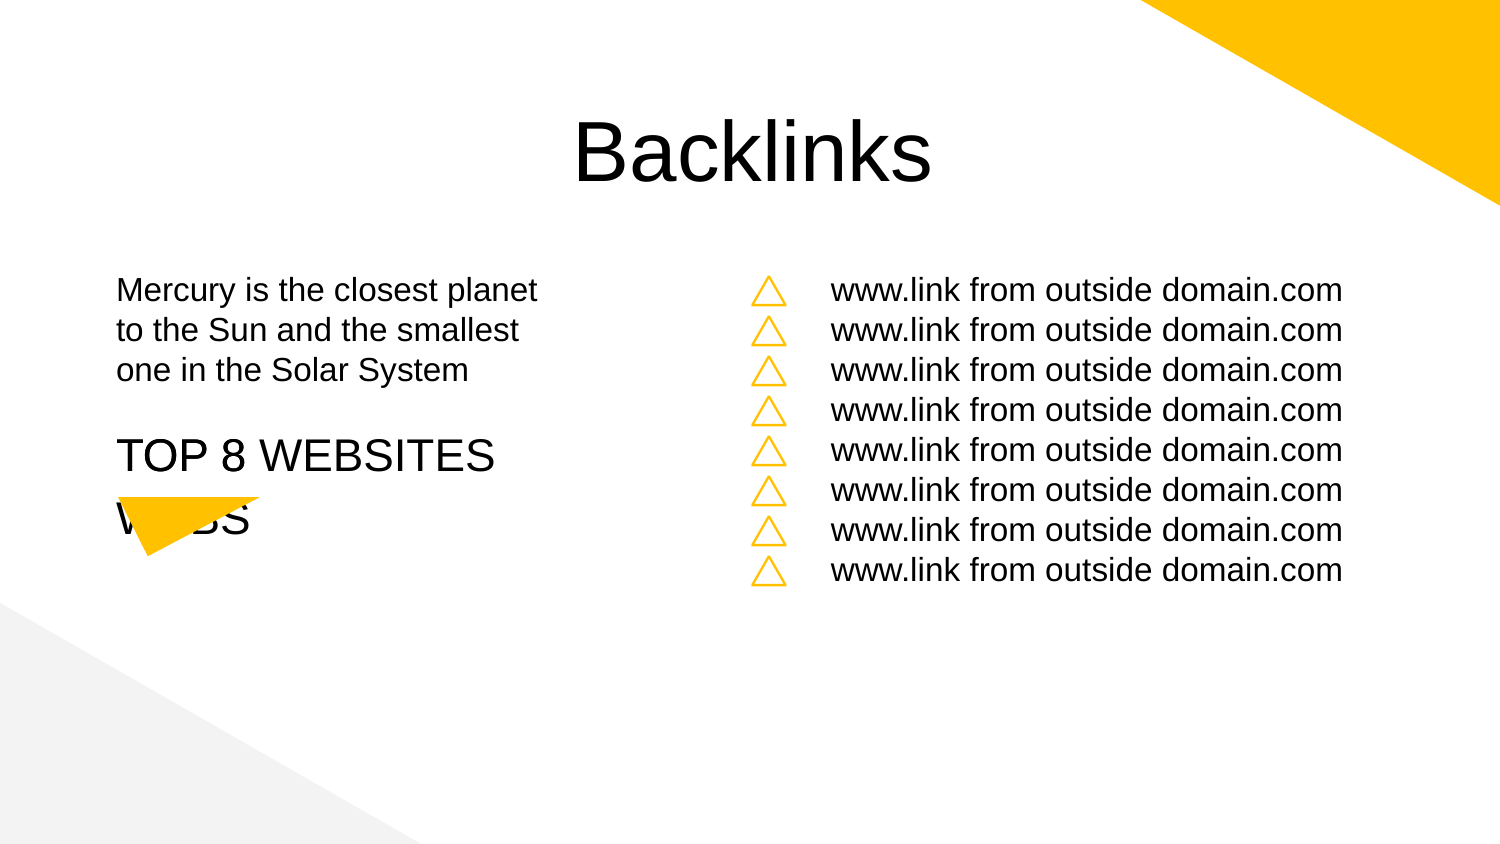

# Backlinks
Mercury is the closest planet to the Sun and the smallest one in the Solar System
www.link from outside domain.com
www.link from outside domain.com
www.link from outside domain.com
www.link from outside domain.com
www.link from outside domain.com
www.link from outside domain.com
www.link from outside domain.com
www.link from outside domain.com

TOP 8 WEBS
TOP 8 WEBSITES